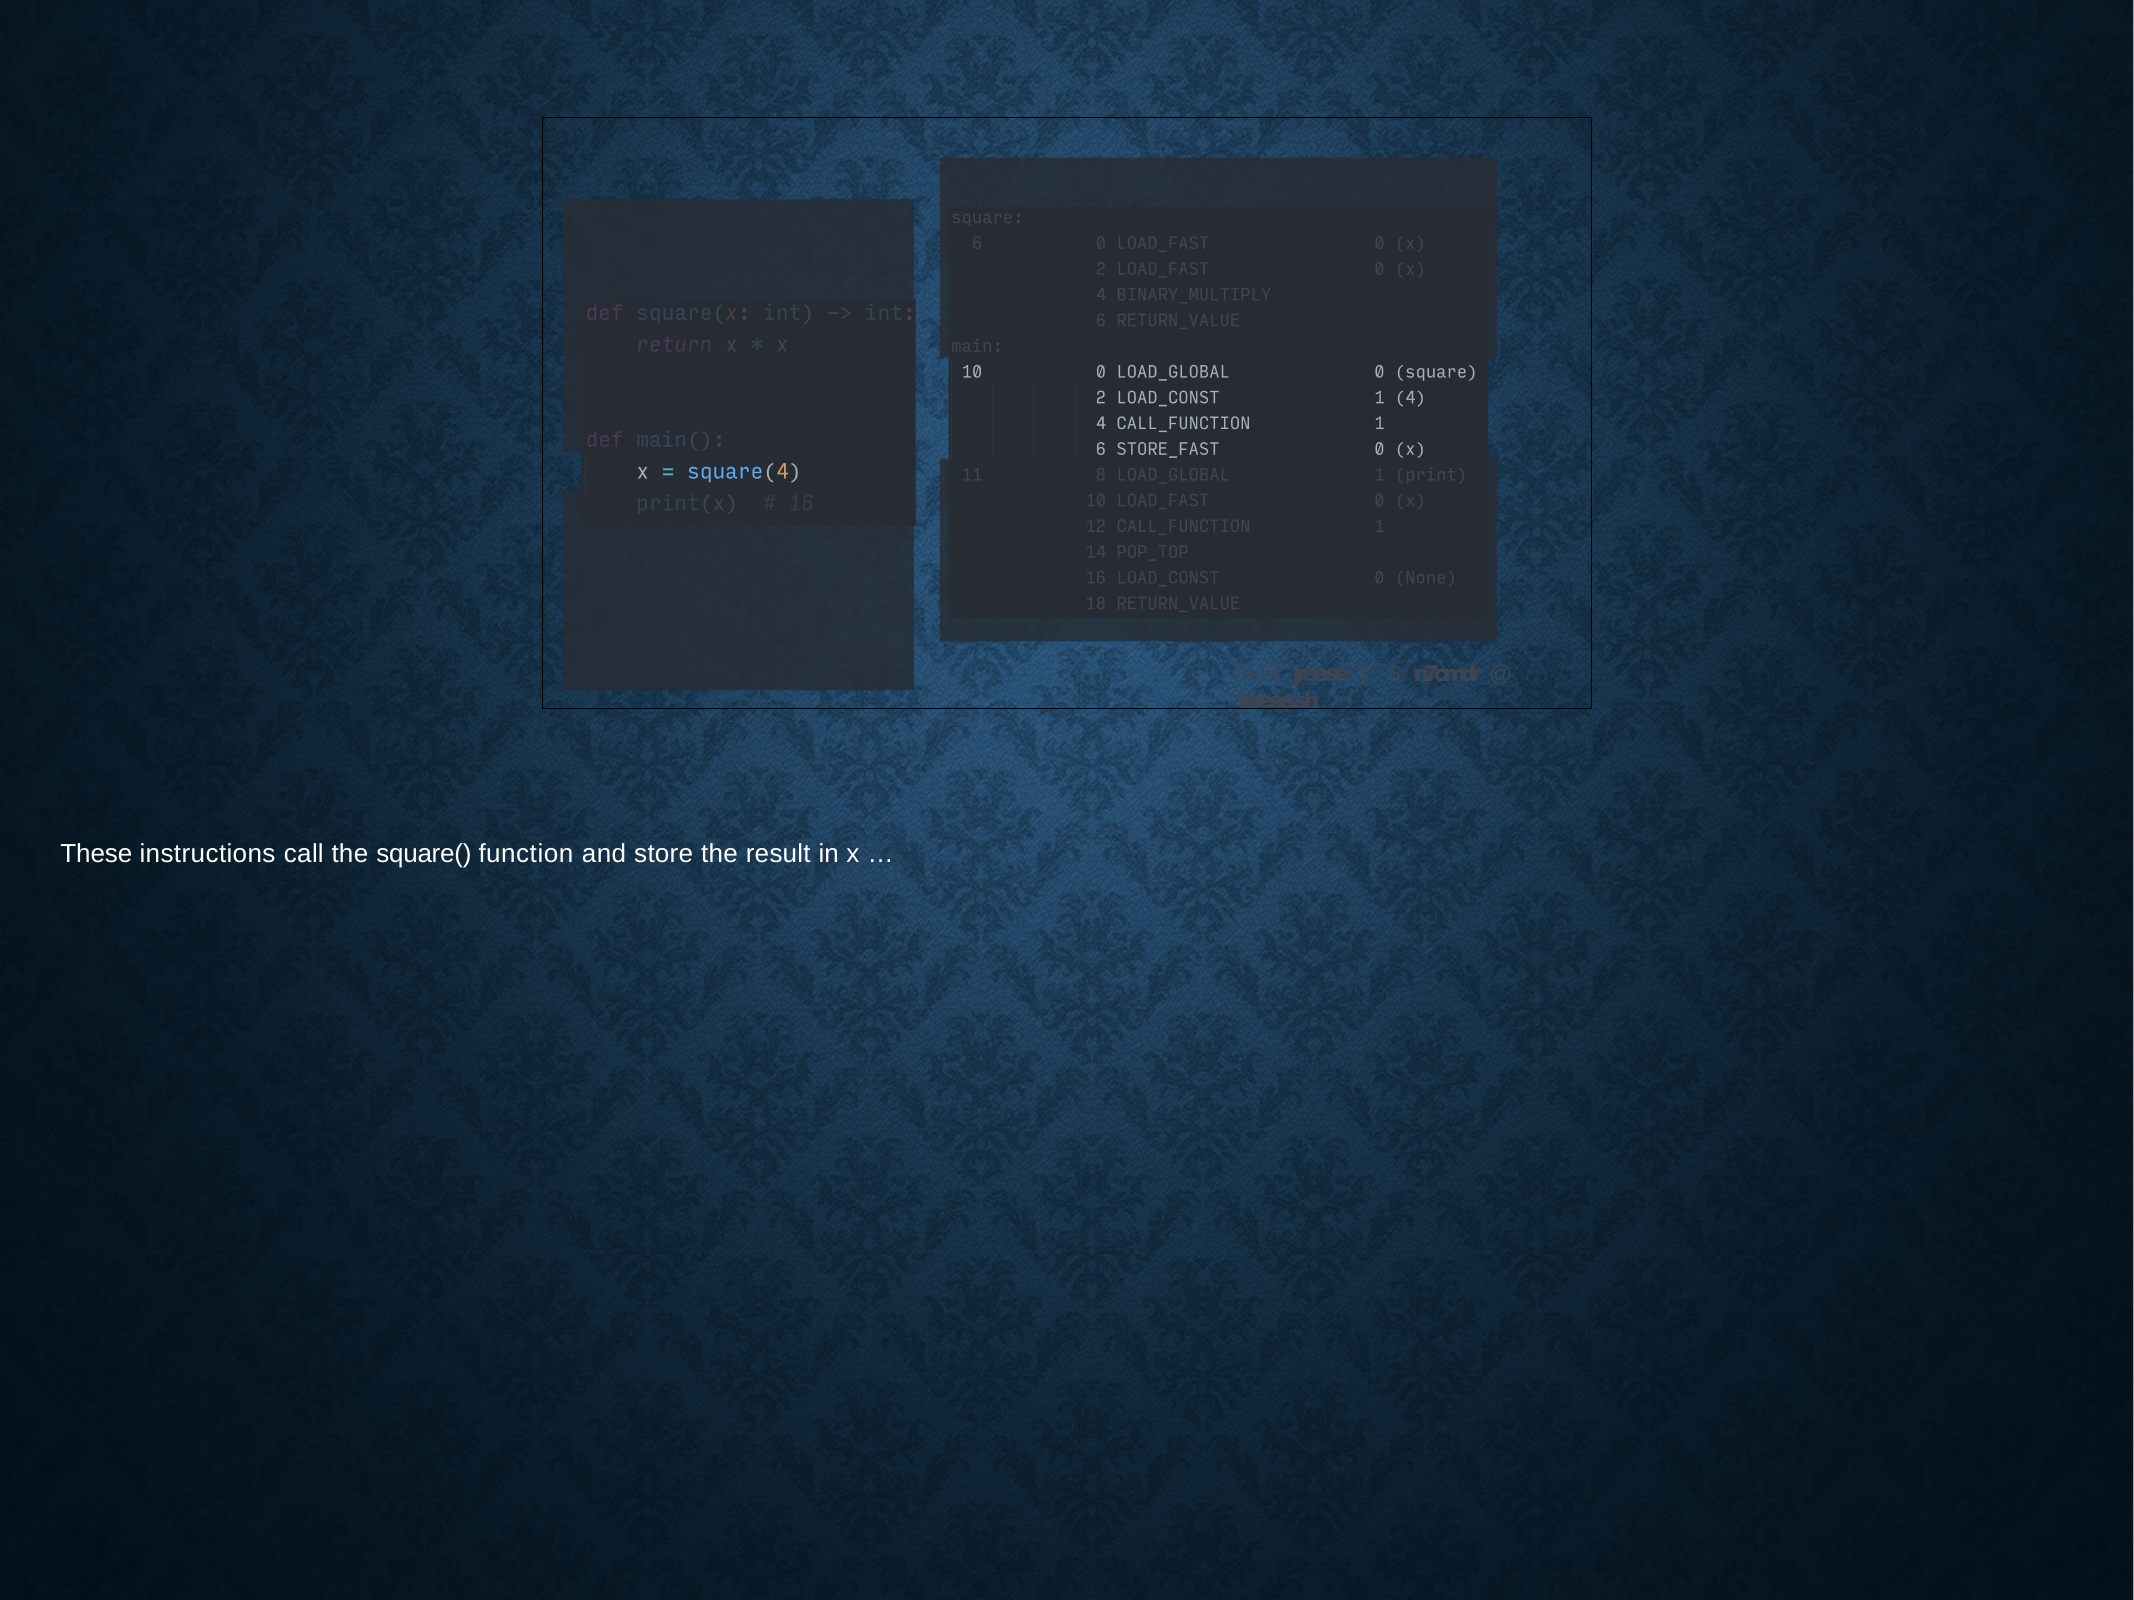

% Š jreese € $ n7cmdr @ jreese.sh
These instructions call the square() function and store the result in x …